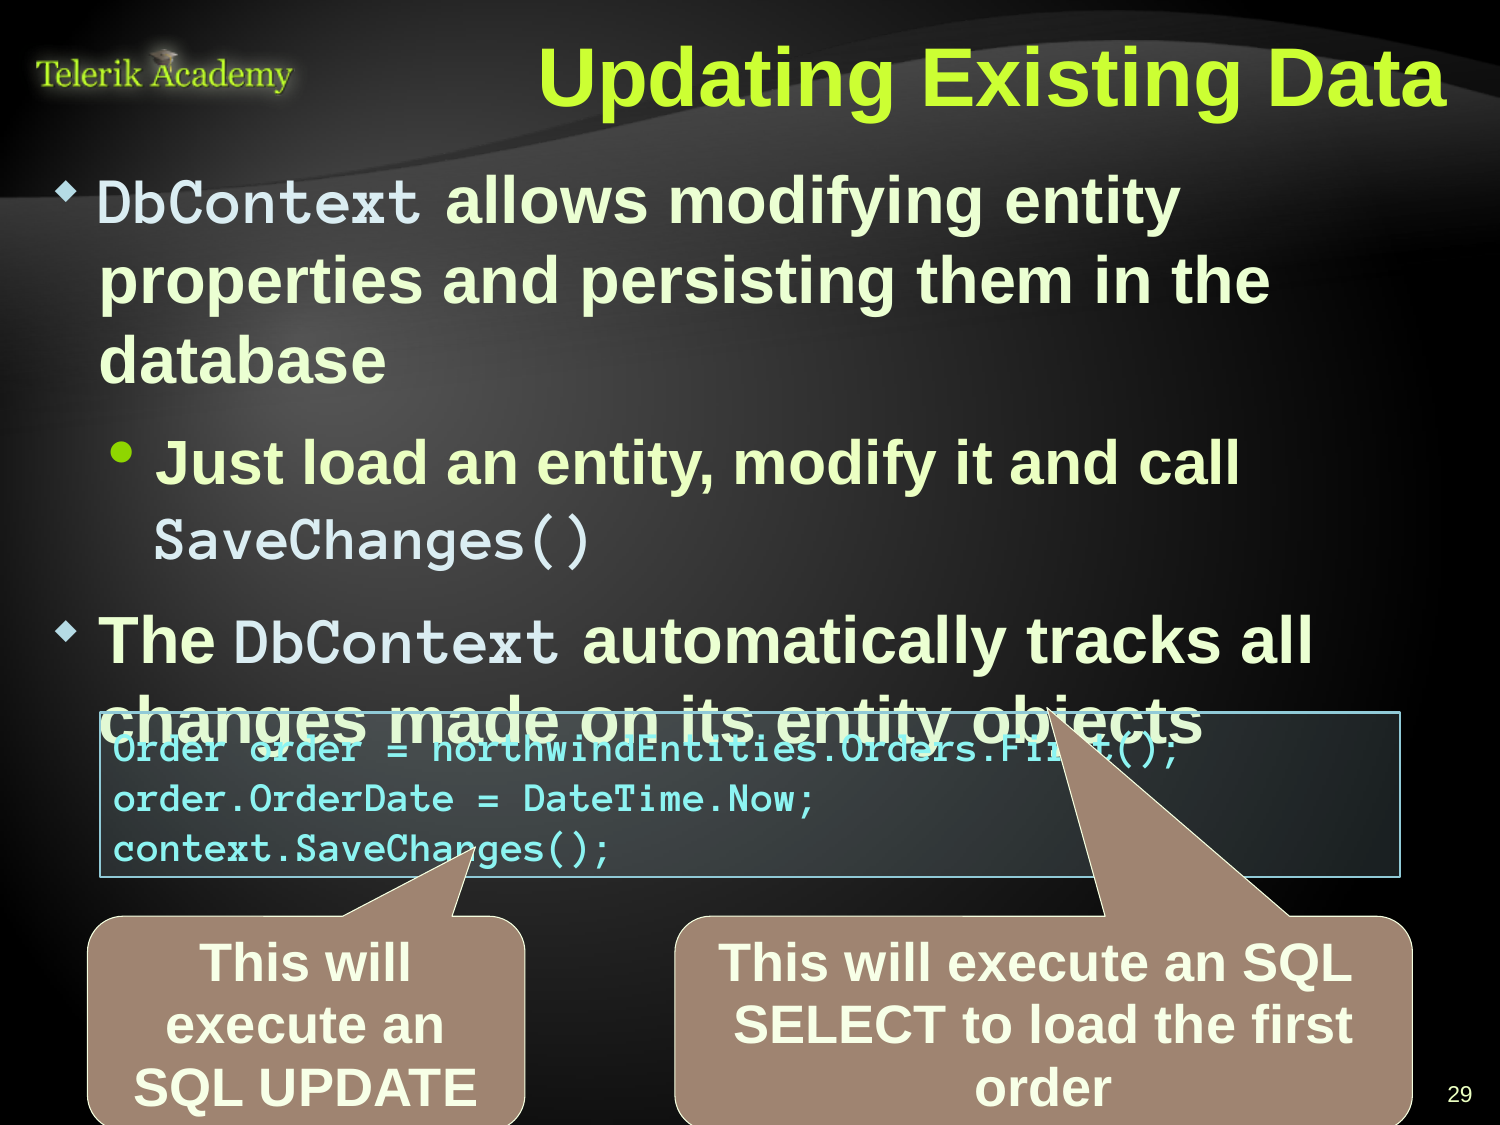

# Updating Existing Data
DbContext allows modifying entity properties and persisting them in the database
Just load an entity, modify it and call SaveChanges()
The DbContext automatically tracks all changes made on its entity objects
Order order = northwindEntities.Orders.First();
order.OrderDate = DateTime.Now;
context.SaveChanges();
This will execute an SQL UPDATE
This will execute an SQL  SELECT to load the first order
29